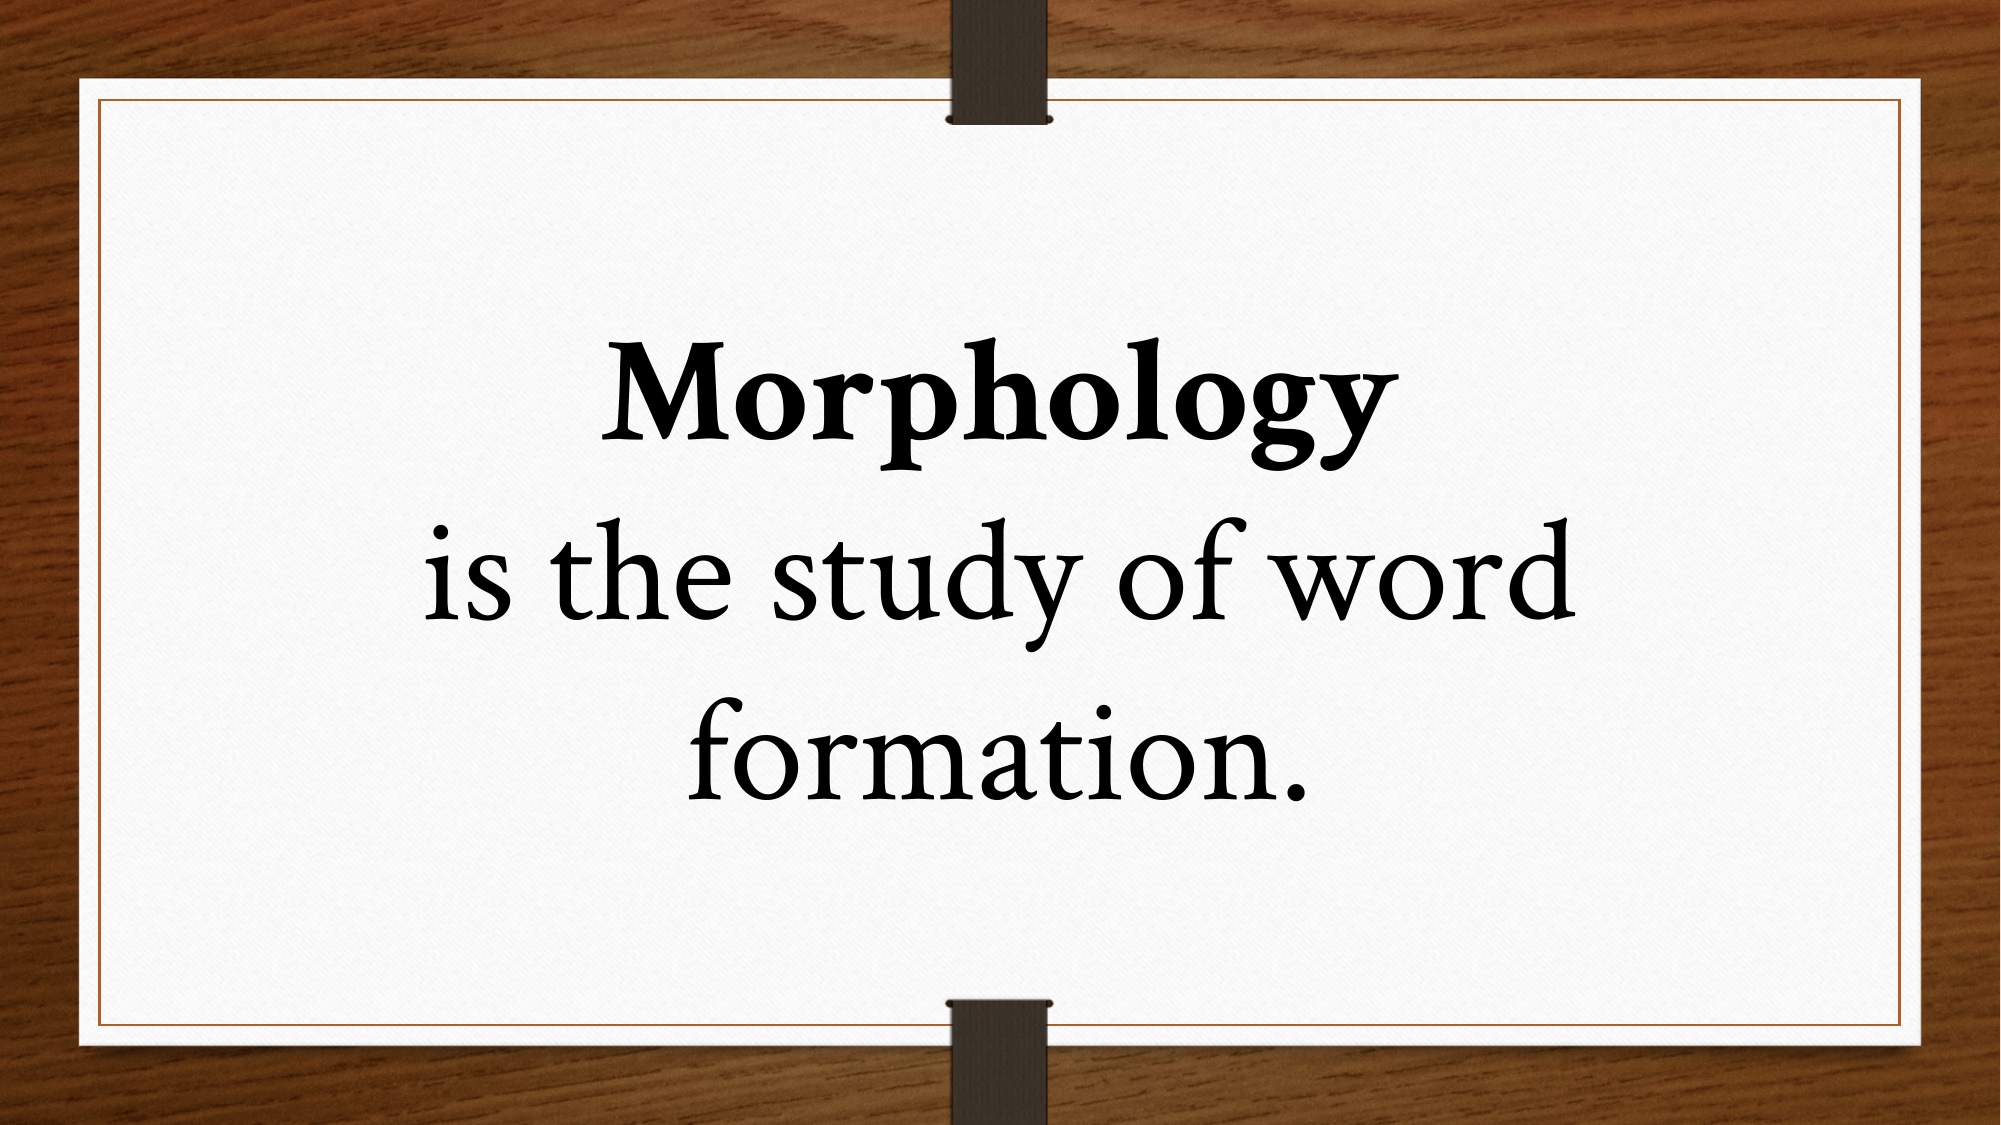

Morphology
is the study of word formation.